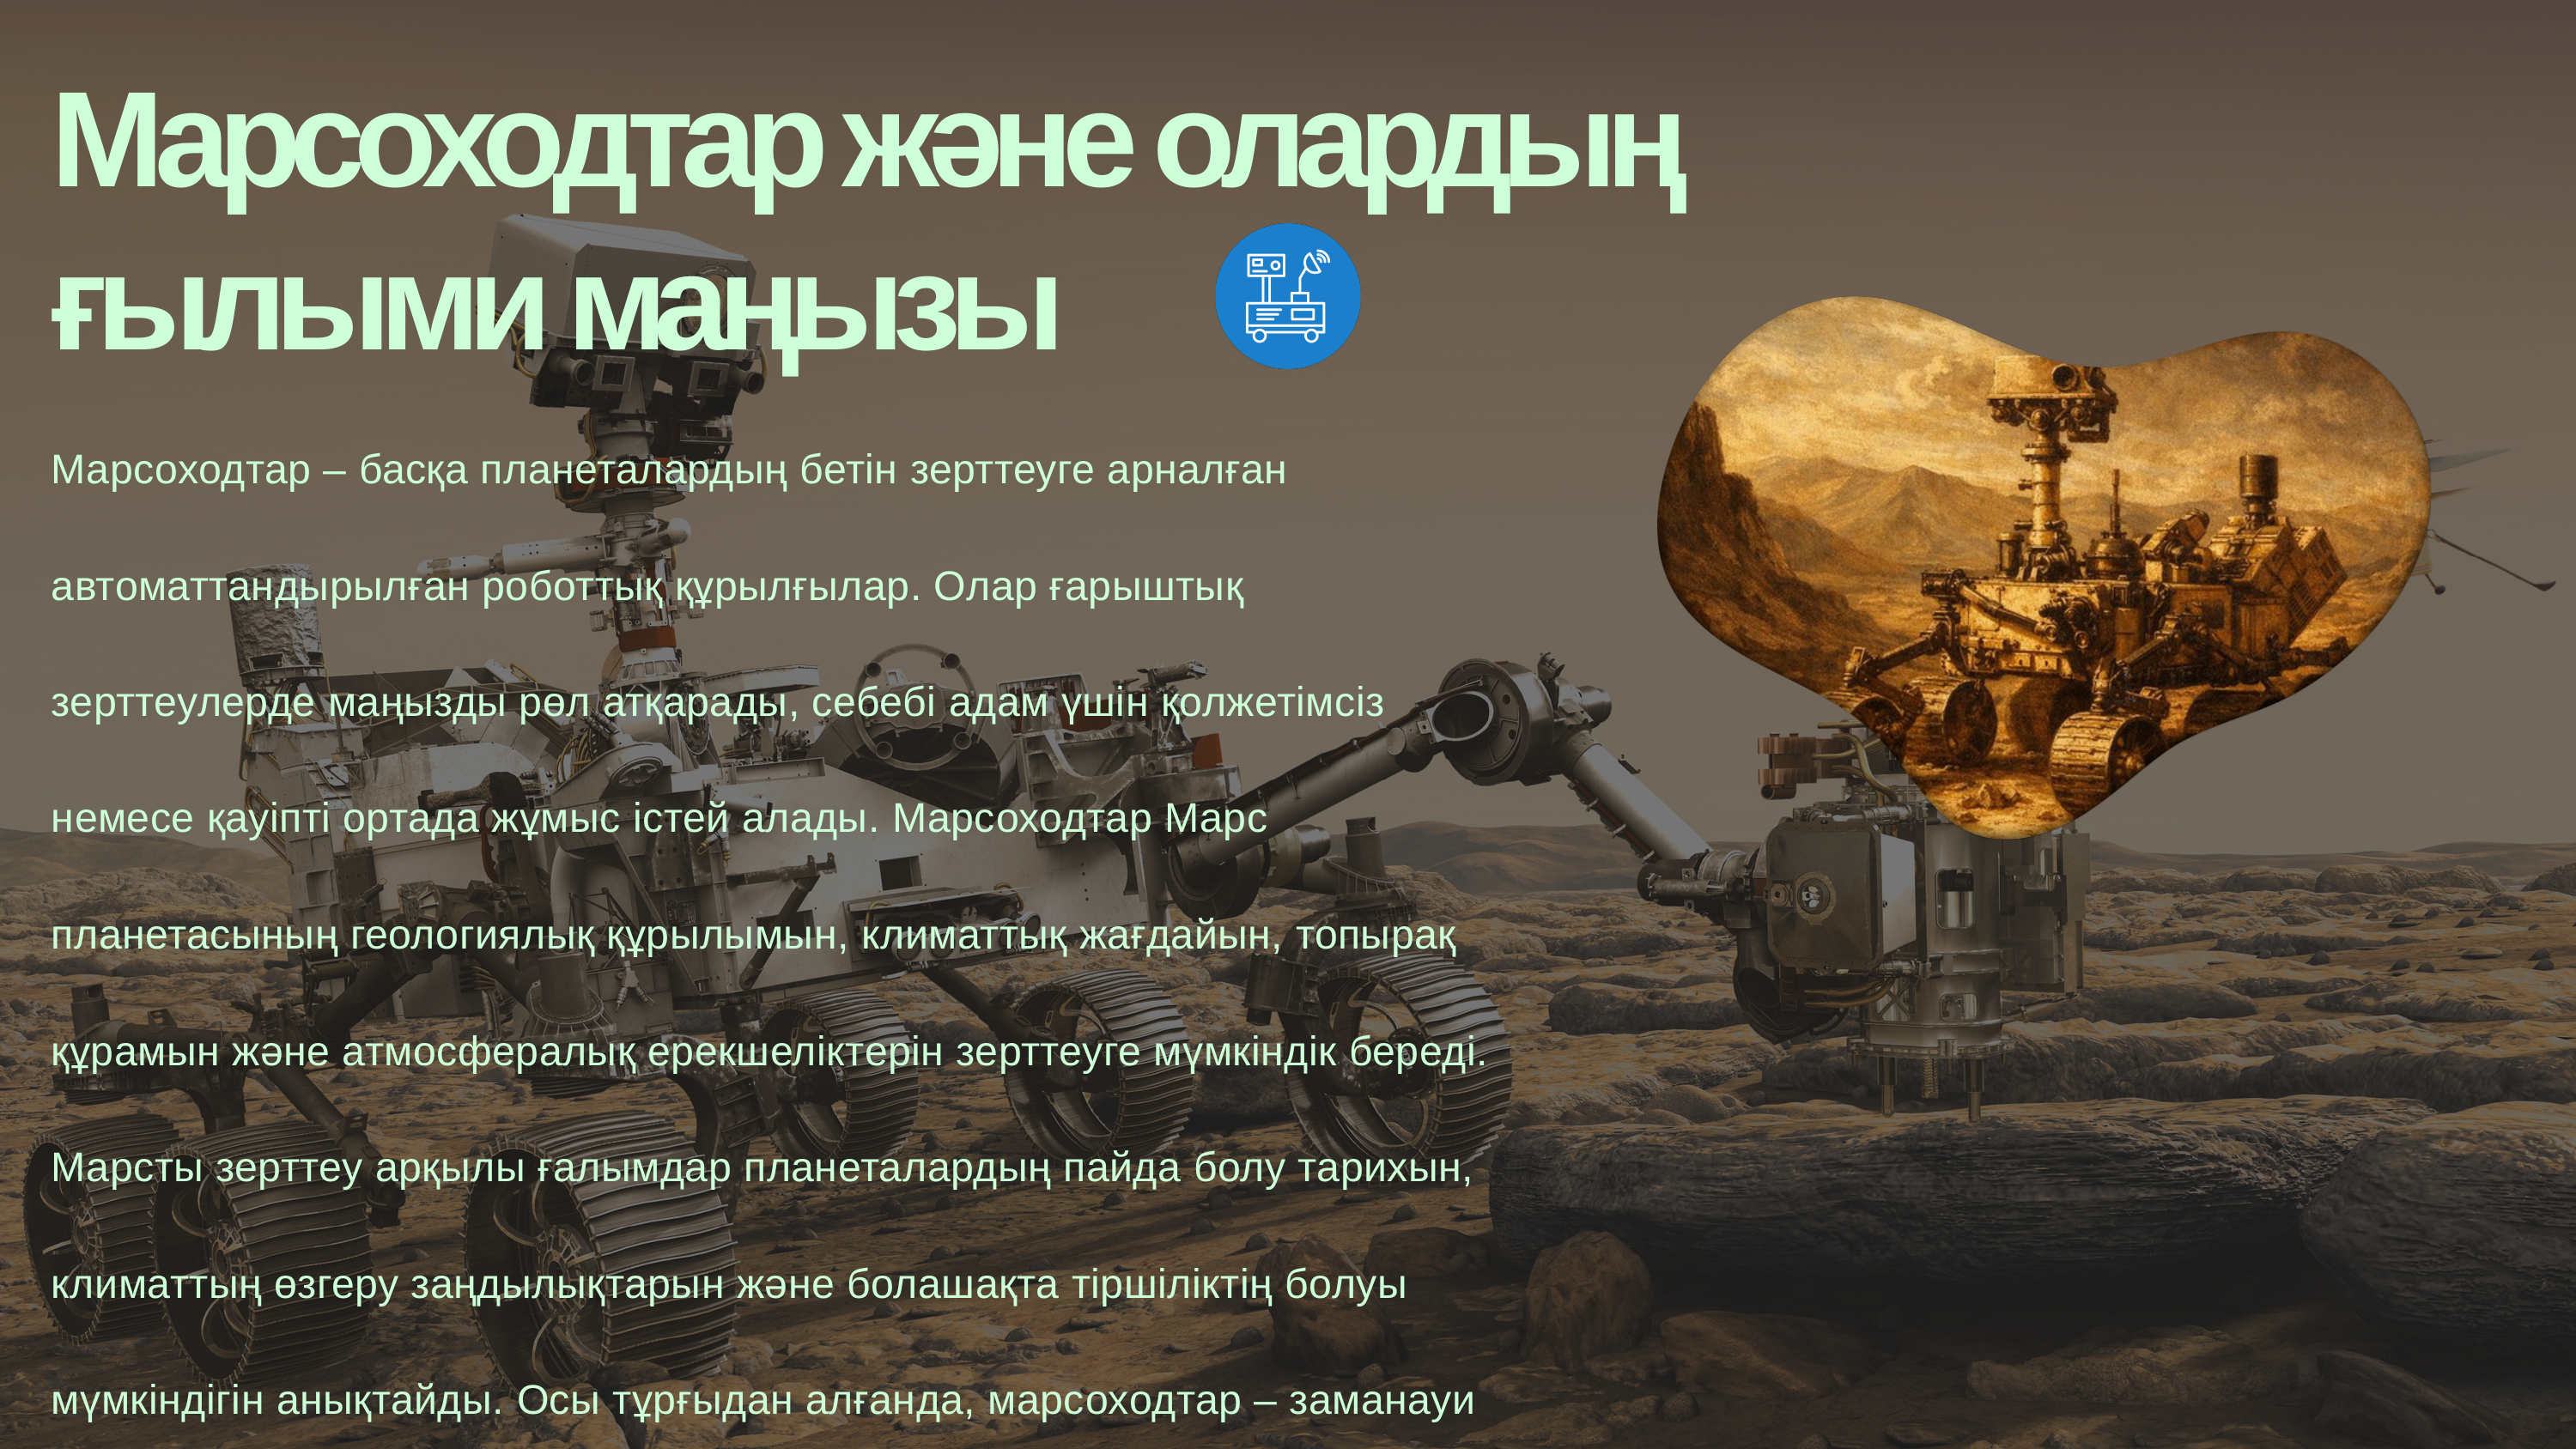

Марсоходтар және олардың ғылыми маңызы

Марсоходтар – басқа планеталардың бетін зерттеуге арналған
автоматтандырылған роботтық құрылғылар. Олар ғарыштық
зерттеулерде маңызды рөл атқарады, себебі адам үшін қолжетімсіз
немесе қауіпті ортада жұмыс істей алады. Марсоходтар Марс
планетасының геологиялық құрылымын, климаттық жағдайын, топырақ
құрамын және атмосфералық ерекшеліктерін зерттеуге мүмкіндік береді.
Марсты зерттеу арқылы ғалымдар планеталардың пайда болу тарихын,
климаттың өзгеру заңдылықтарын және болашақта тіршіліктің болуы
мүмкіндігін анықтайды. Осы тұрғыдан алғанда, марсоходтар – заманауи
ғылым мен техниканың маңызды жетістіктерінің бірі.